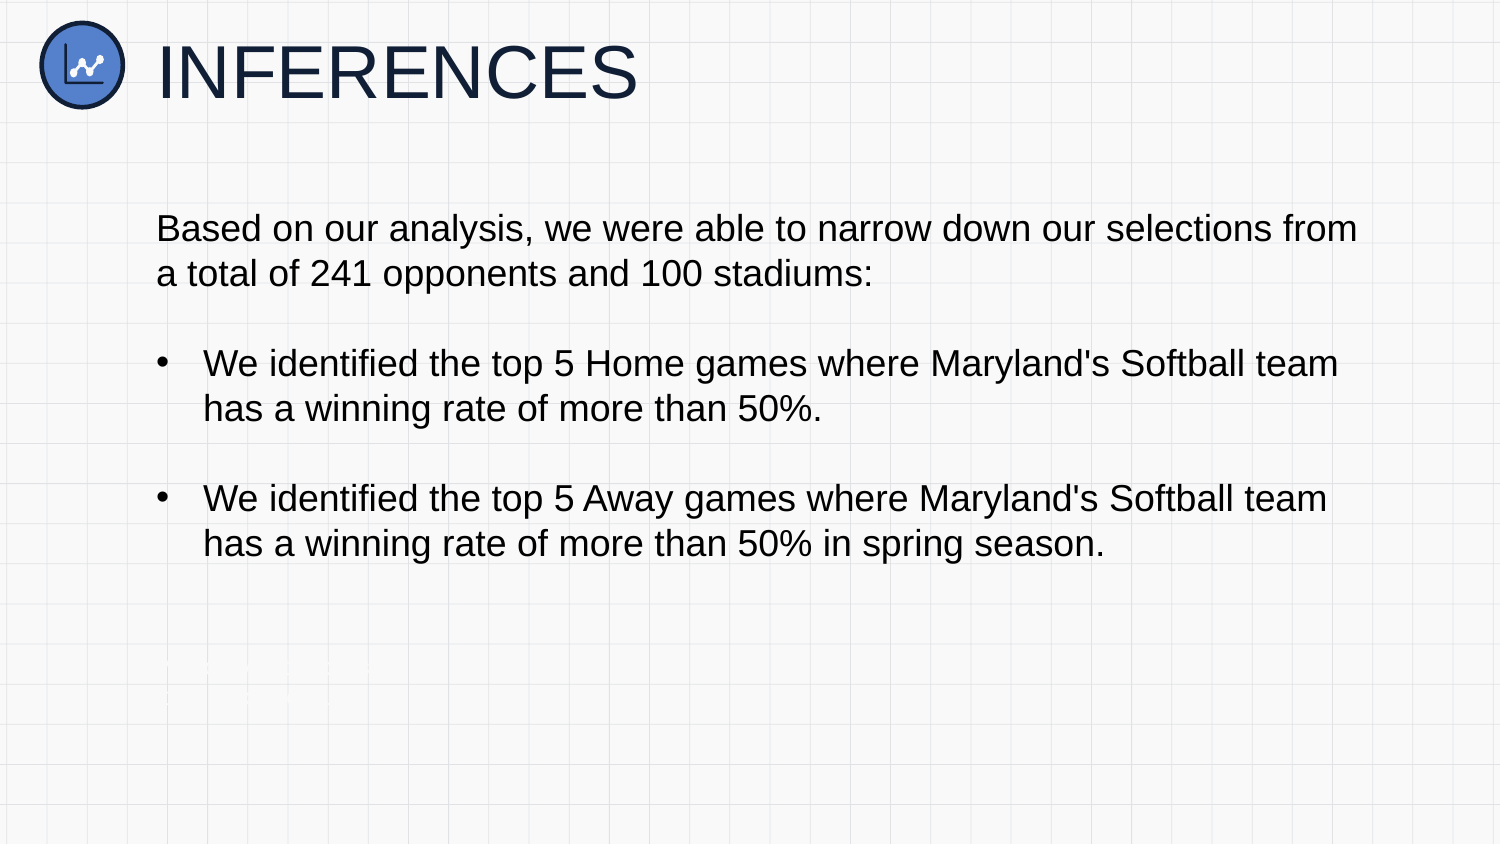

# INFERENCES
Based on our analysis, we were able to narrow down our selections from a total of 241 opponents and 100 stadiums:

We identified the top 5 Home games where Maryland's Softball team has a winning rate of more than 50%.

We identified the top 5 Away games where Maryland's Softball team has a winning rate of more than 50% in spring season.

Mercury is the closest planet to the Sun